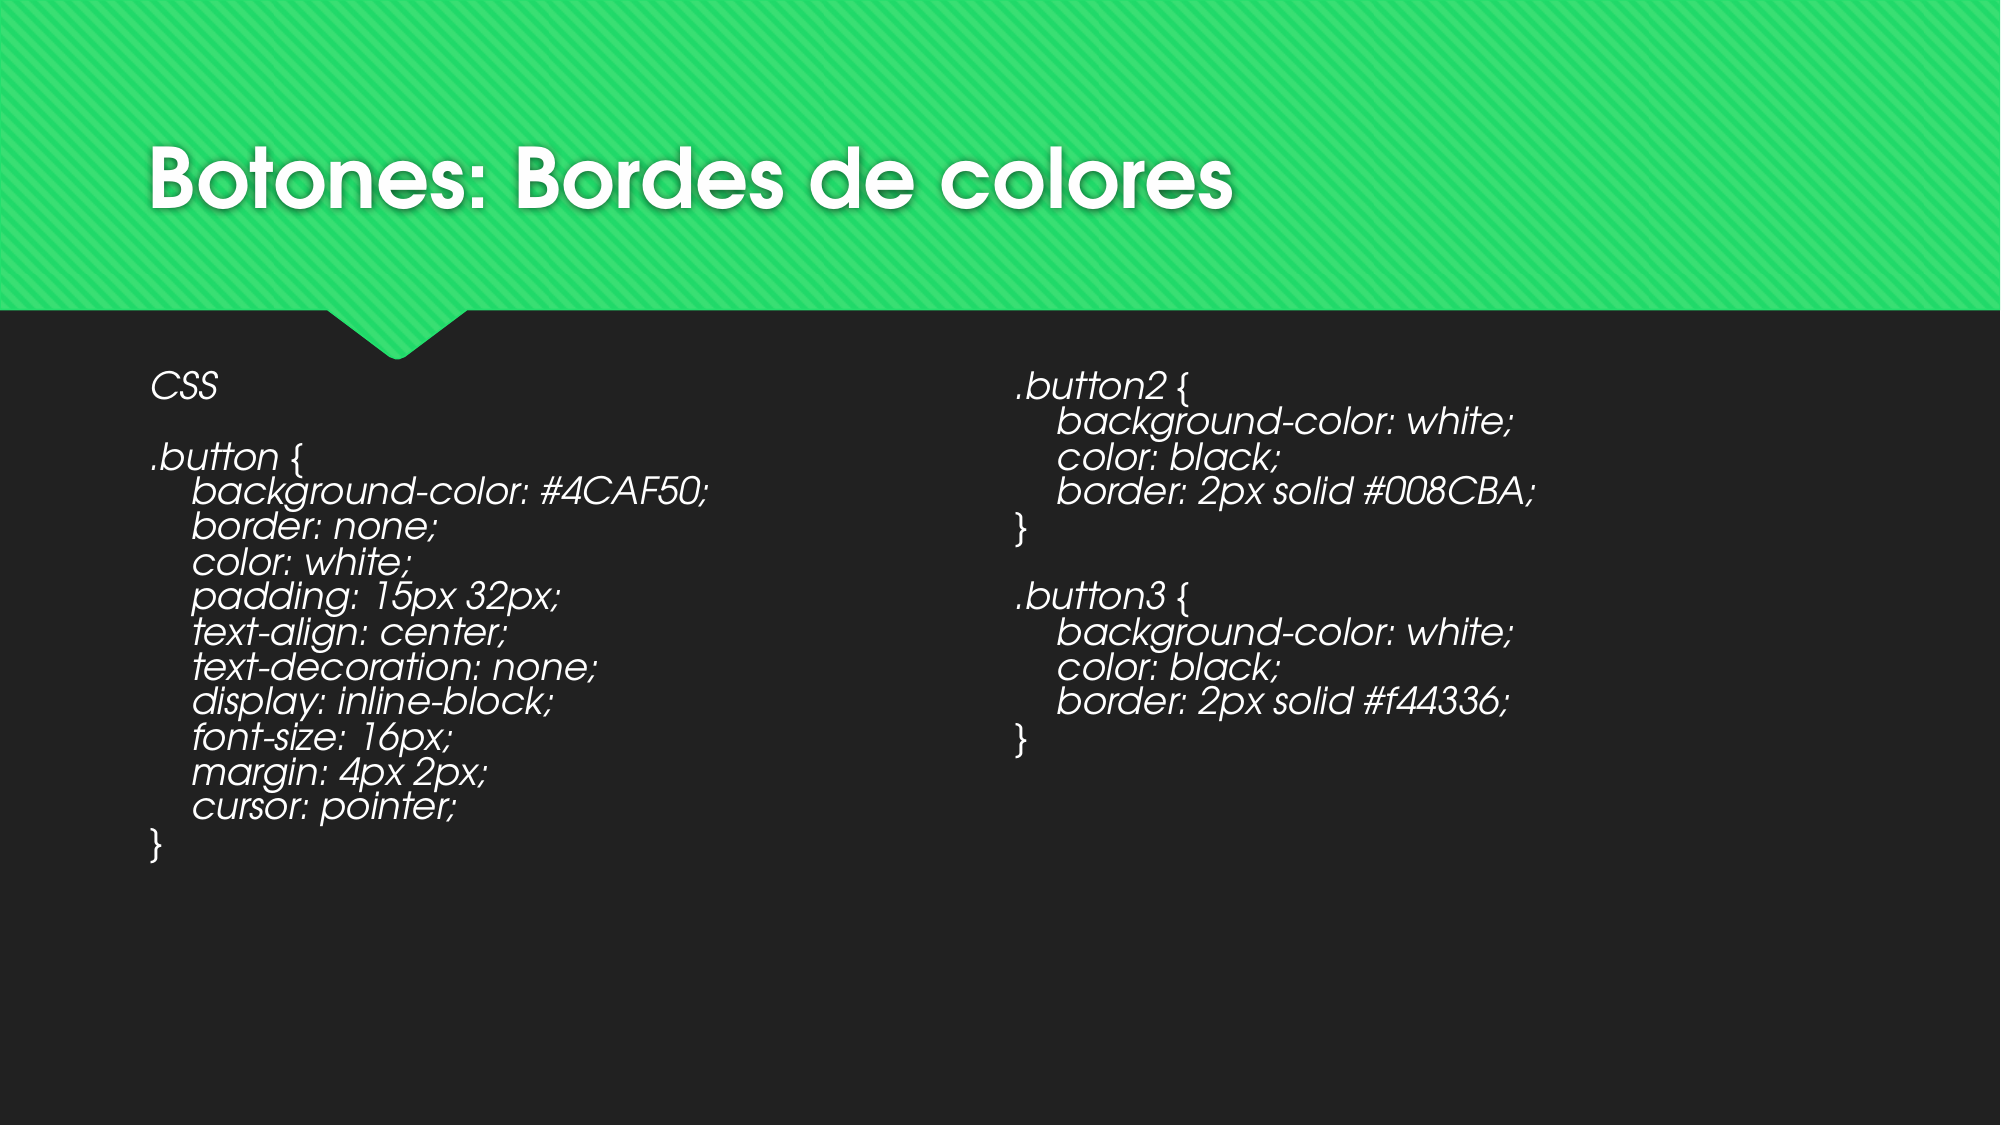

# Botones: Bordes de colores
| CSS .button { background-color: #4CAF50; border: none; color: white; padding: 15px 32px; text-align: center; text-decoration: none; display: inline-block; font-size: 16px; margin: 4px 2px; cursor: pointer; } | .button2 { background-color: white; color: black; border: 2px solid #008CBA; } .button3 { background-color: white; color: black; border: 2px solid #f44336; } |
| --- | --- |